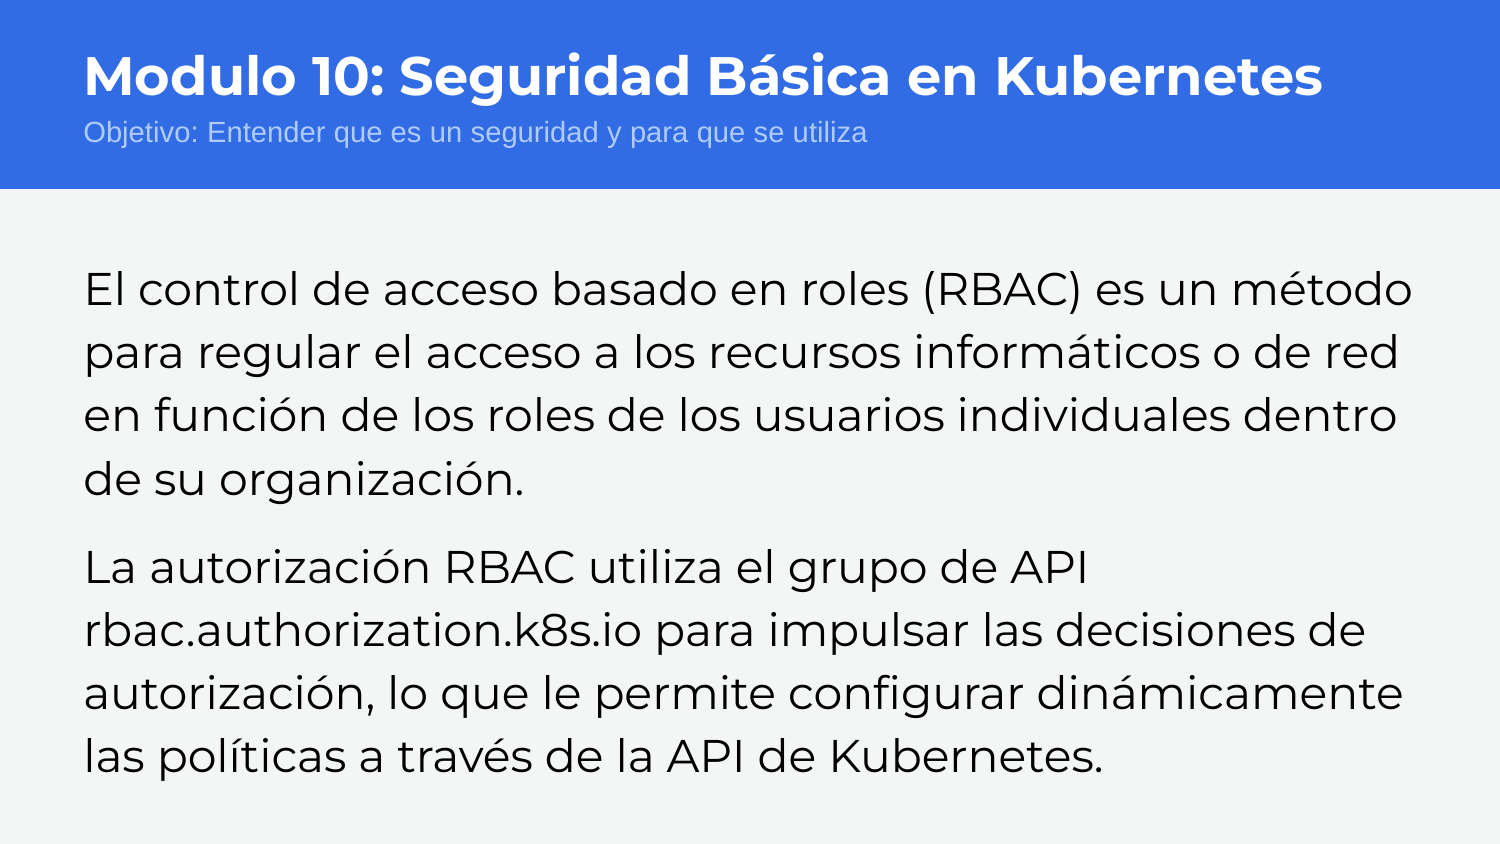

Modulo 10: Seguridad Básica en Kubernetes

Objetivo: Entender que es un seguridad y para que se utiliza
El control de acceso basado en roles (RBAC) es un método para regular el acceso a los recursos informáticos o de red en función de los roles de los usuarios individuales dentro de su organización.
La autorización RBAC utiliza el grupo de API rbac.authorization.k8s.io para impulsar las decisiones de autorización, lo que le permite configurar dinámicamente las políticas a través de la API de Kubernetes.